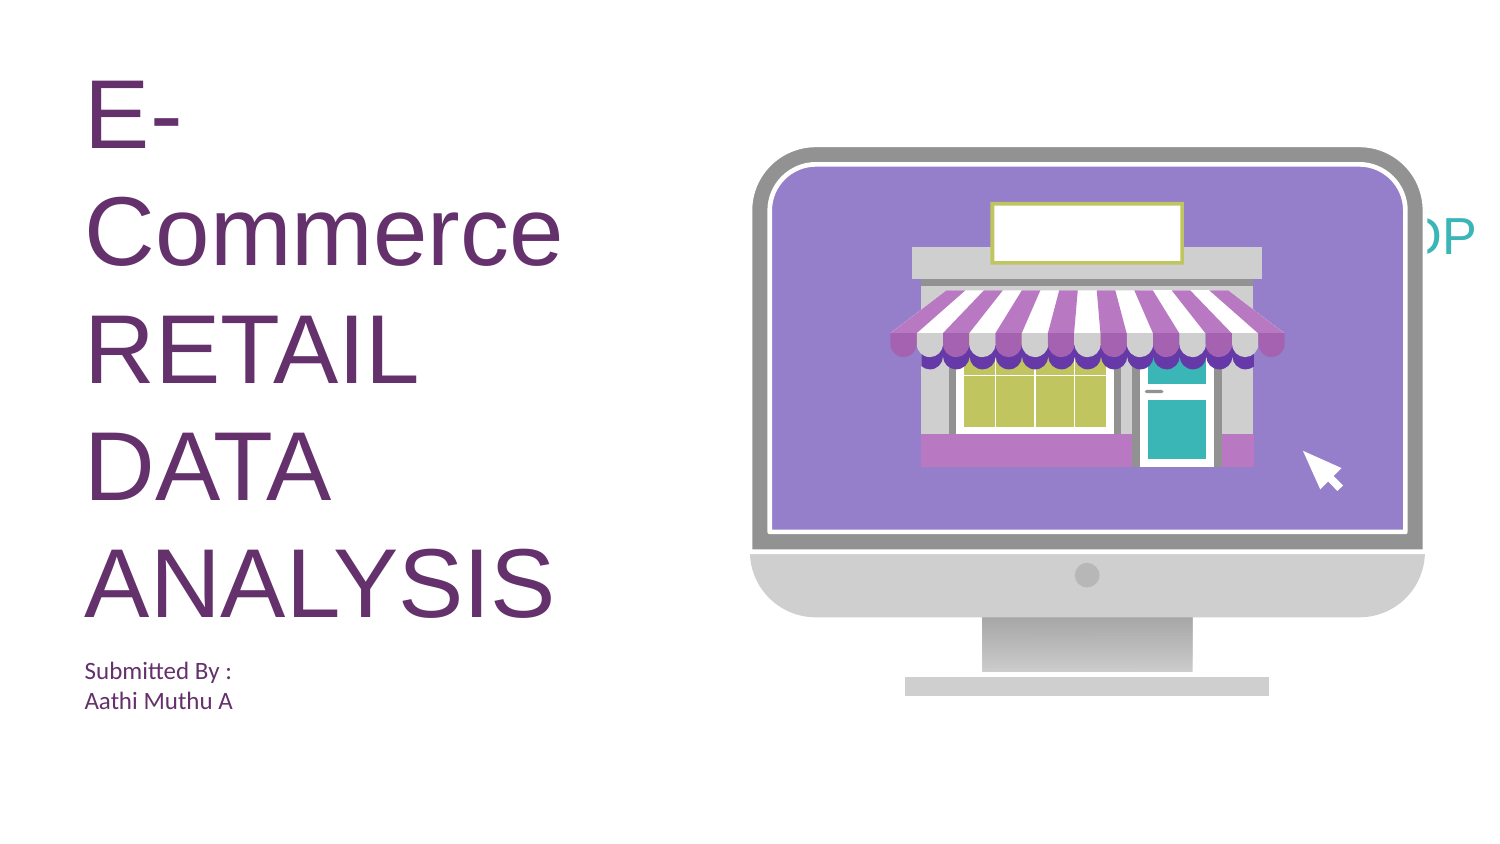

# E-Commerce RETAIL DATA ANALYSIS

SHOP

Submitted By :
Aathi Muthu A